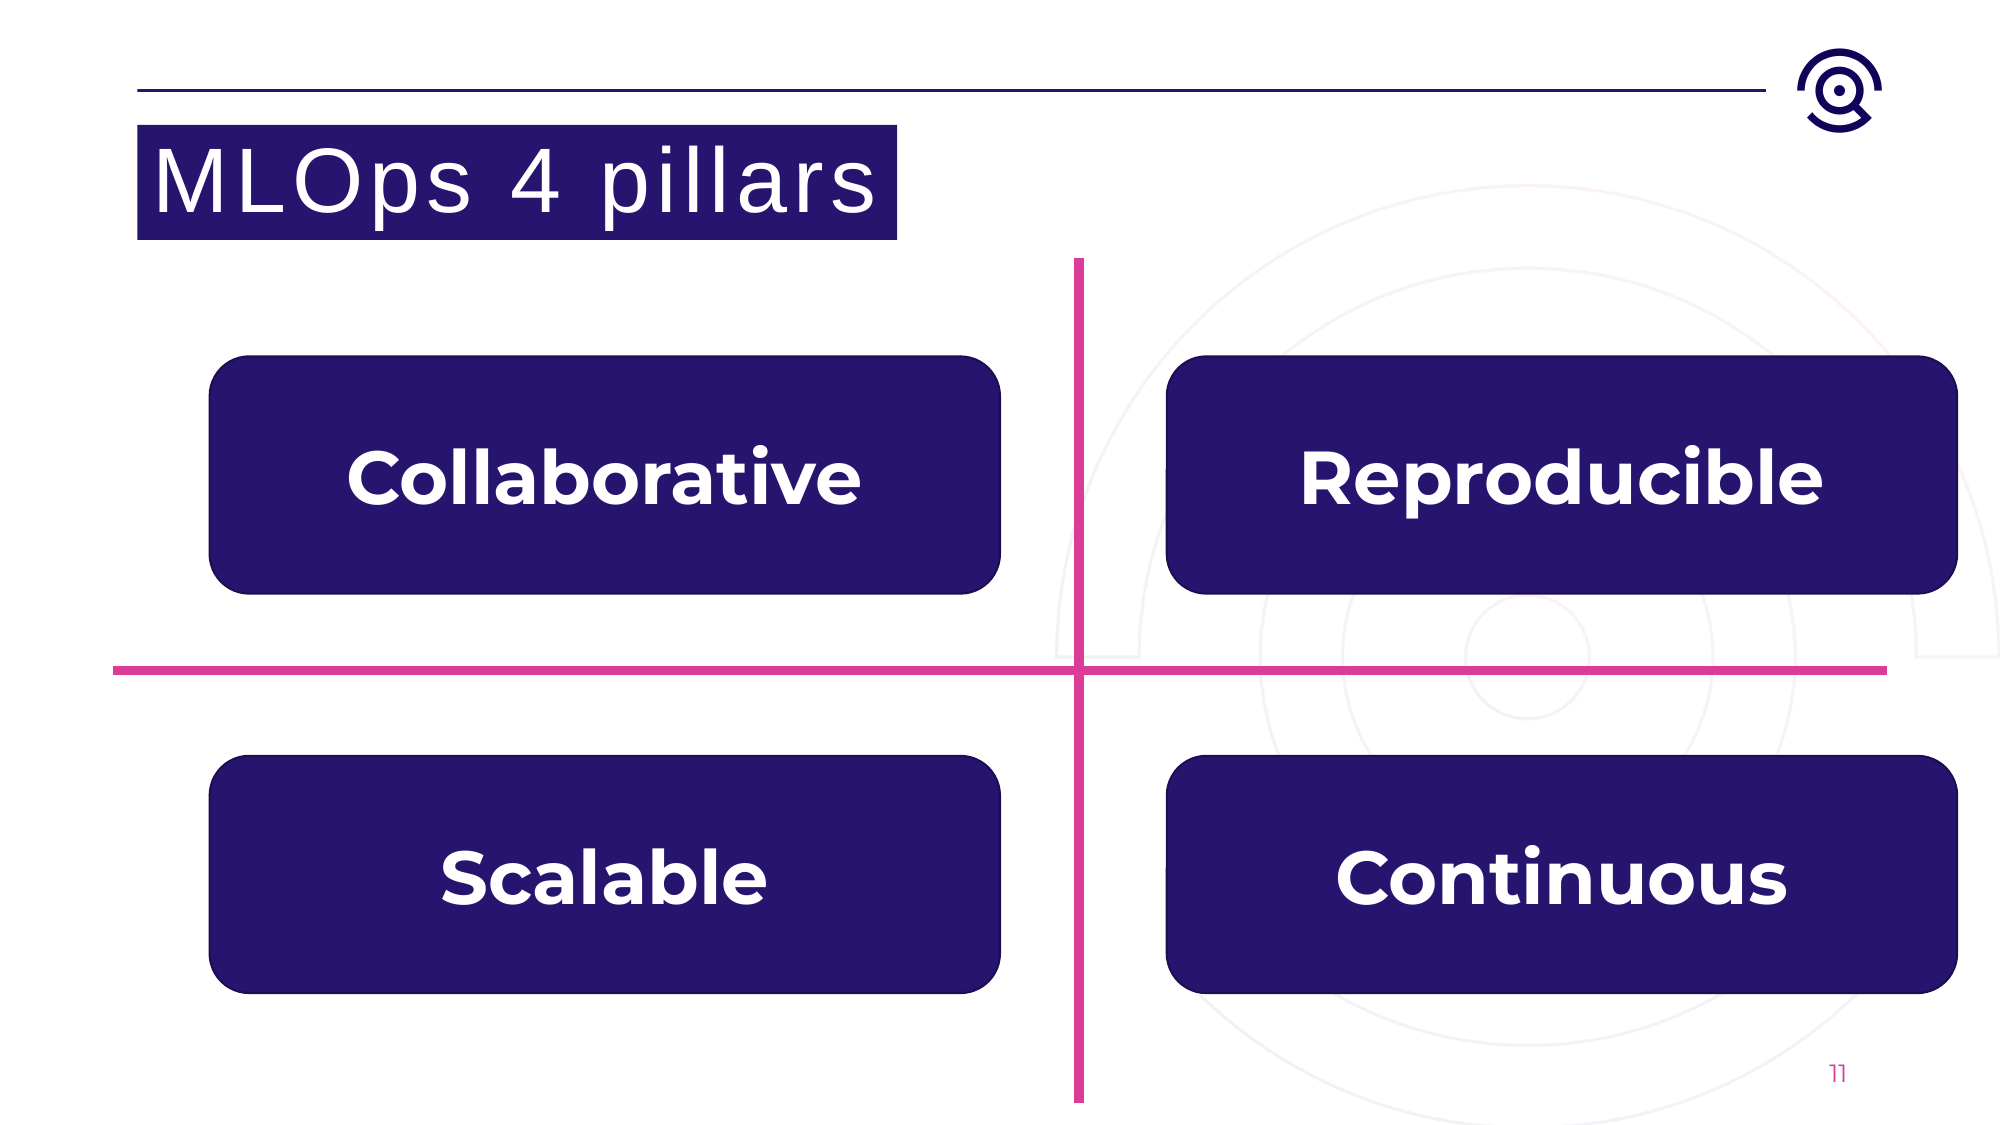

# MLOps 4 pillars
Collaborative
Reproducible
Continuous
Scalable
11